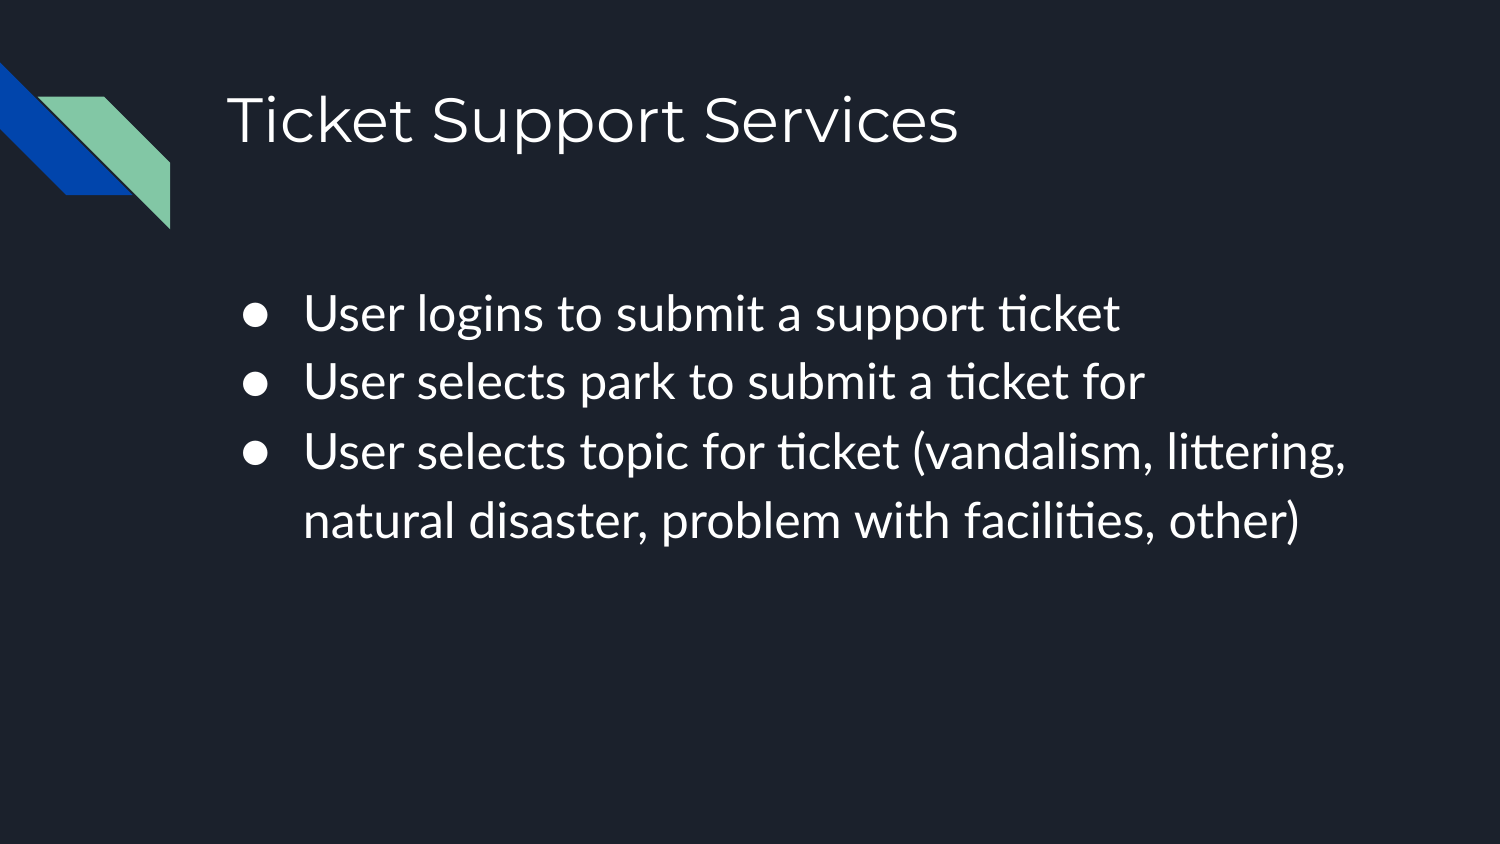

# Ticket Support Services
User logins to submit a support ticket
User selects park to submit a ticket for
User selects topic for ticket (vandalism, littering, natural disaster, problem with facilities, other)